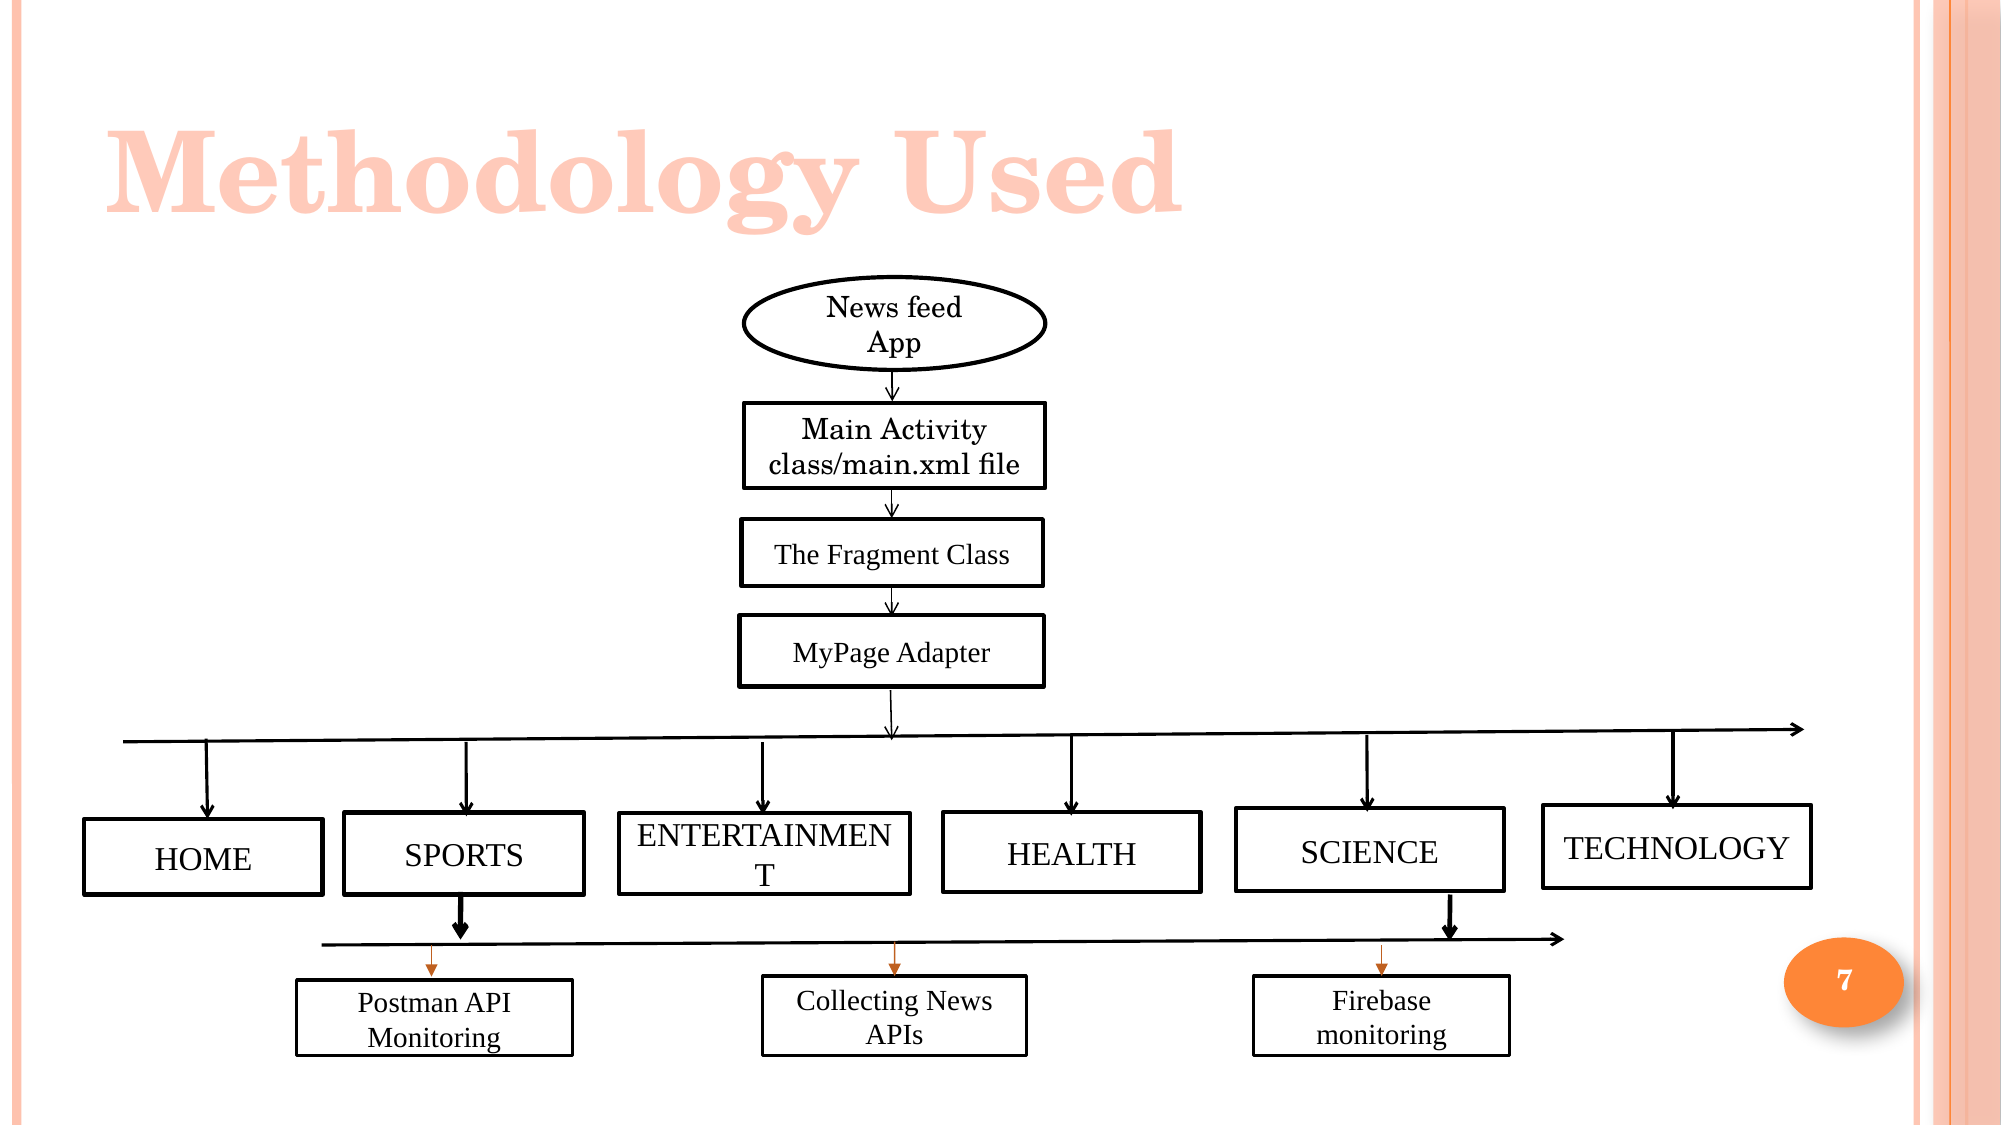

Methodology Used
News feed App
Main Activity class/main.xml file
The Fragment Class
MyPage Adapter
TECHNOLOGY
SCIENCE
HEALTH
SPORTS
ENTERTAINMENT
HOME
7
Collecting News APIs
Firebase monitoring
Postman API Monitoring